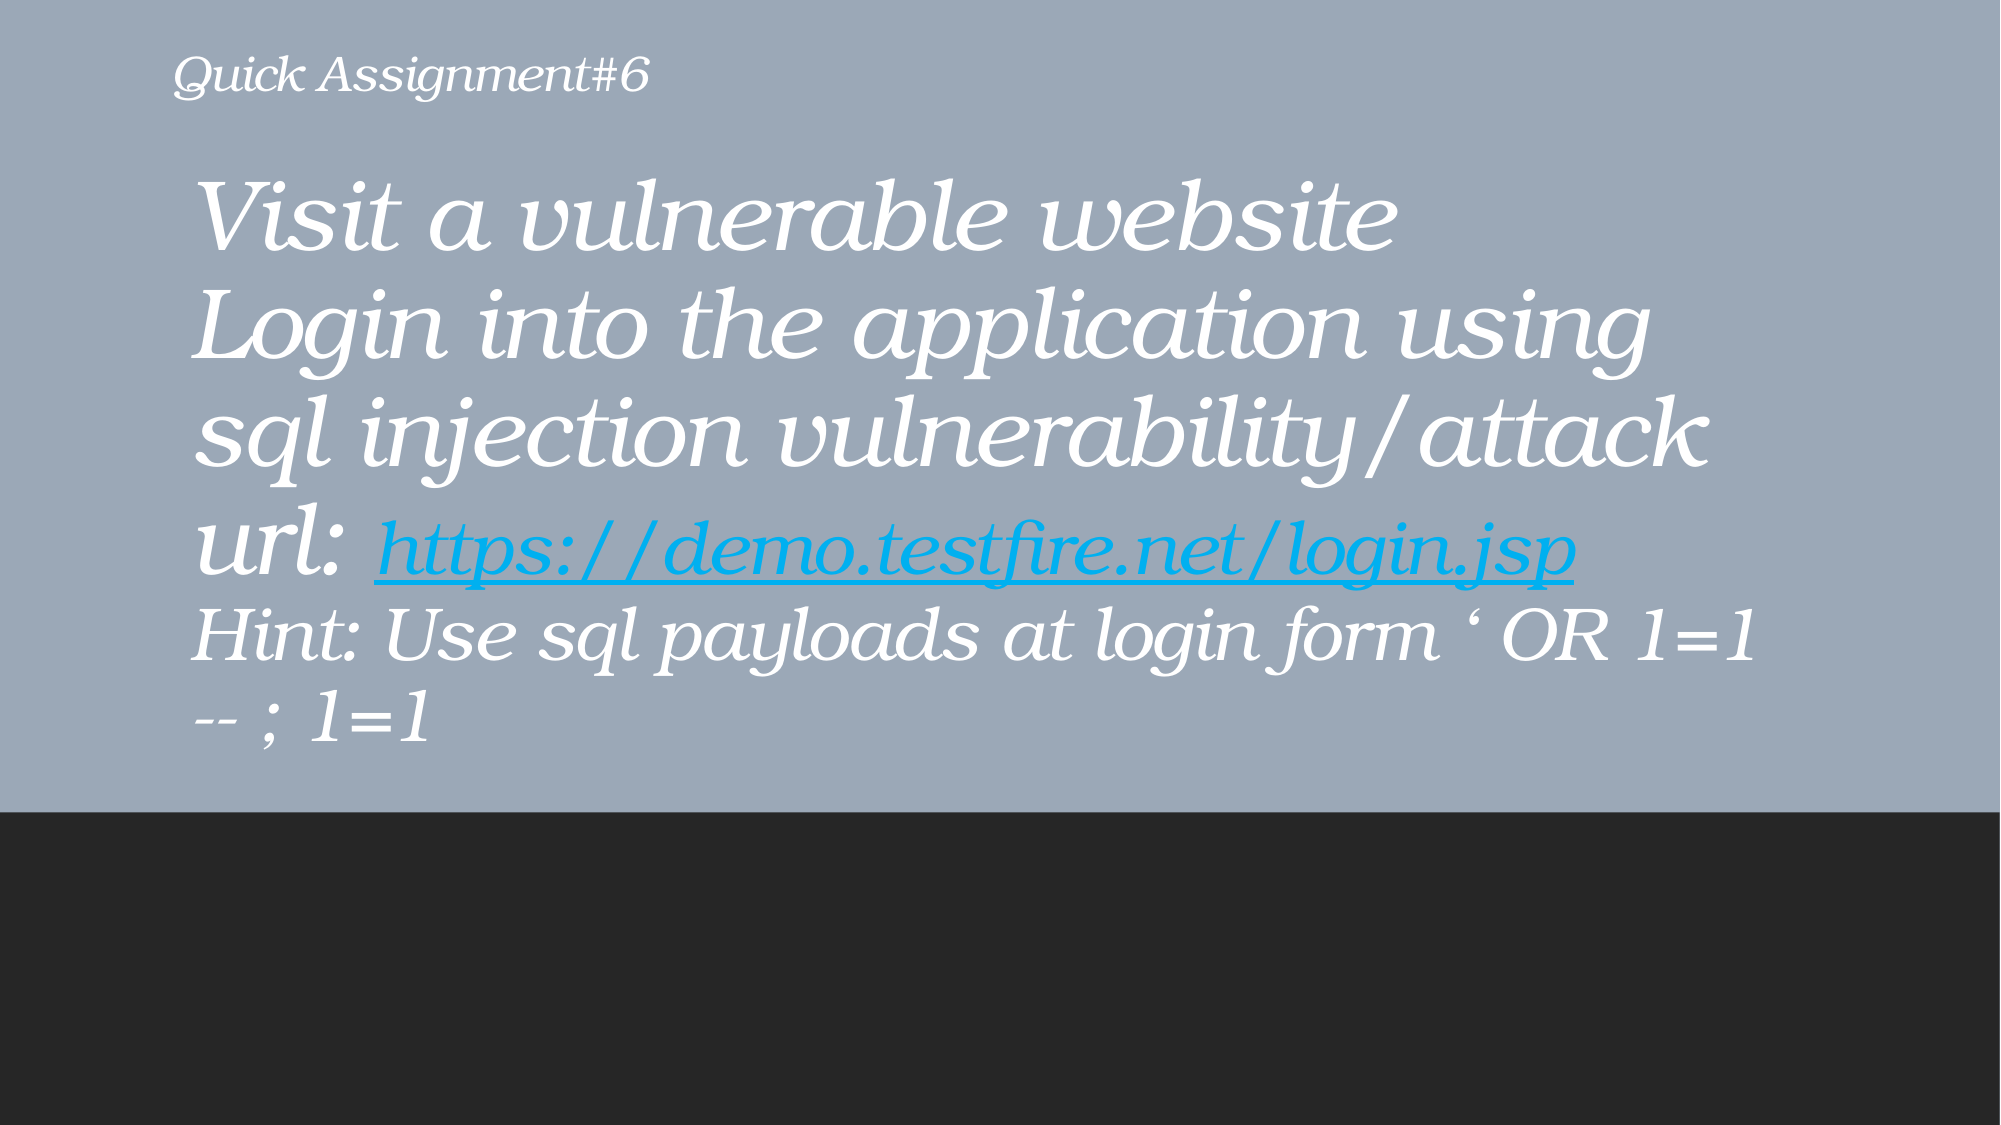

# Quick Assignment#6
Visit a vulnerable website
Login into the application using sql injection vulnerability/attack
url: https://demo.testfire.net/login.jsp
Hint: Use sql payloads at login form ‘ OR 1=1 -- ; 1=1